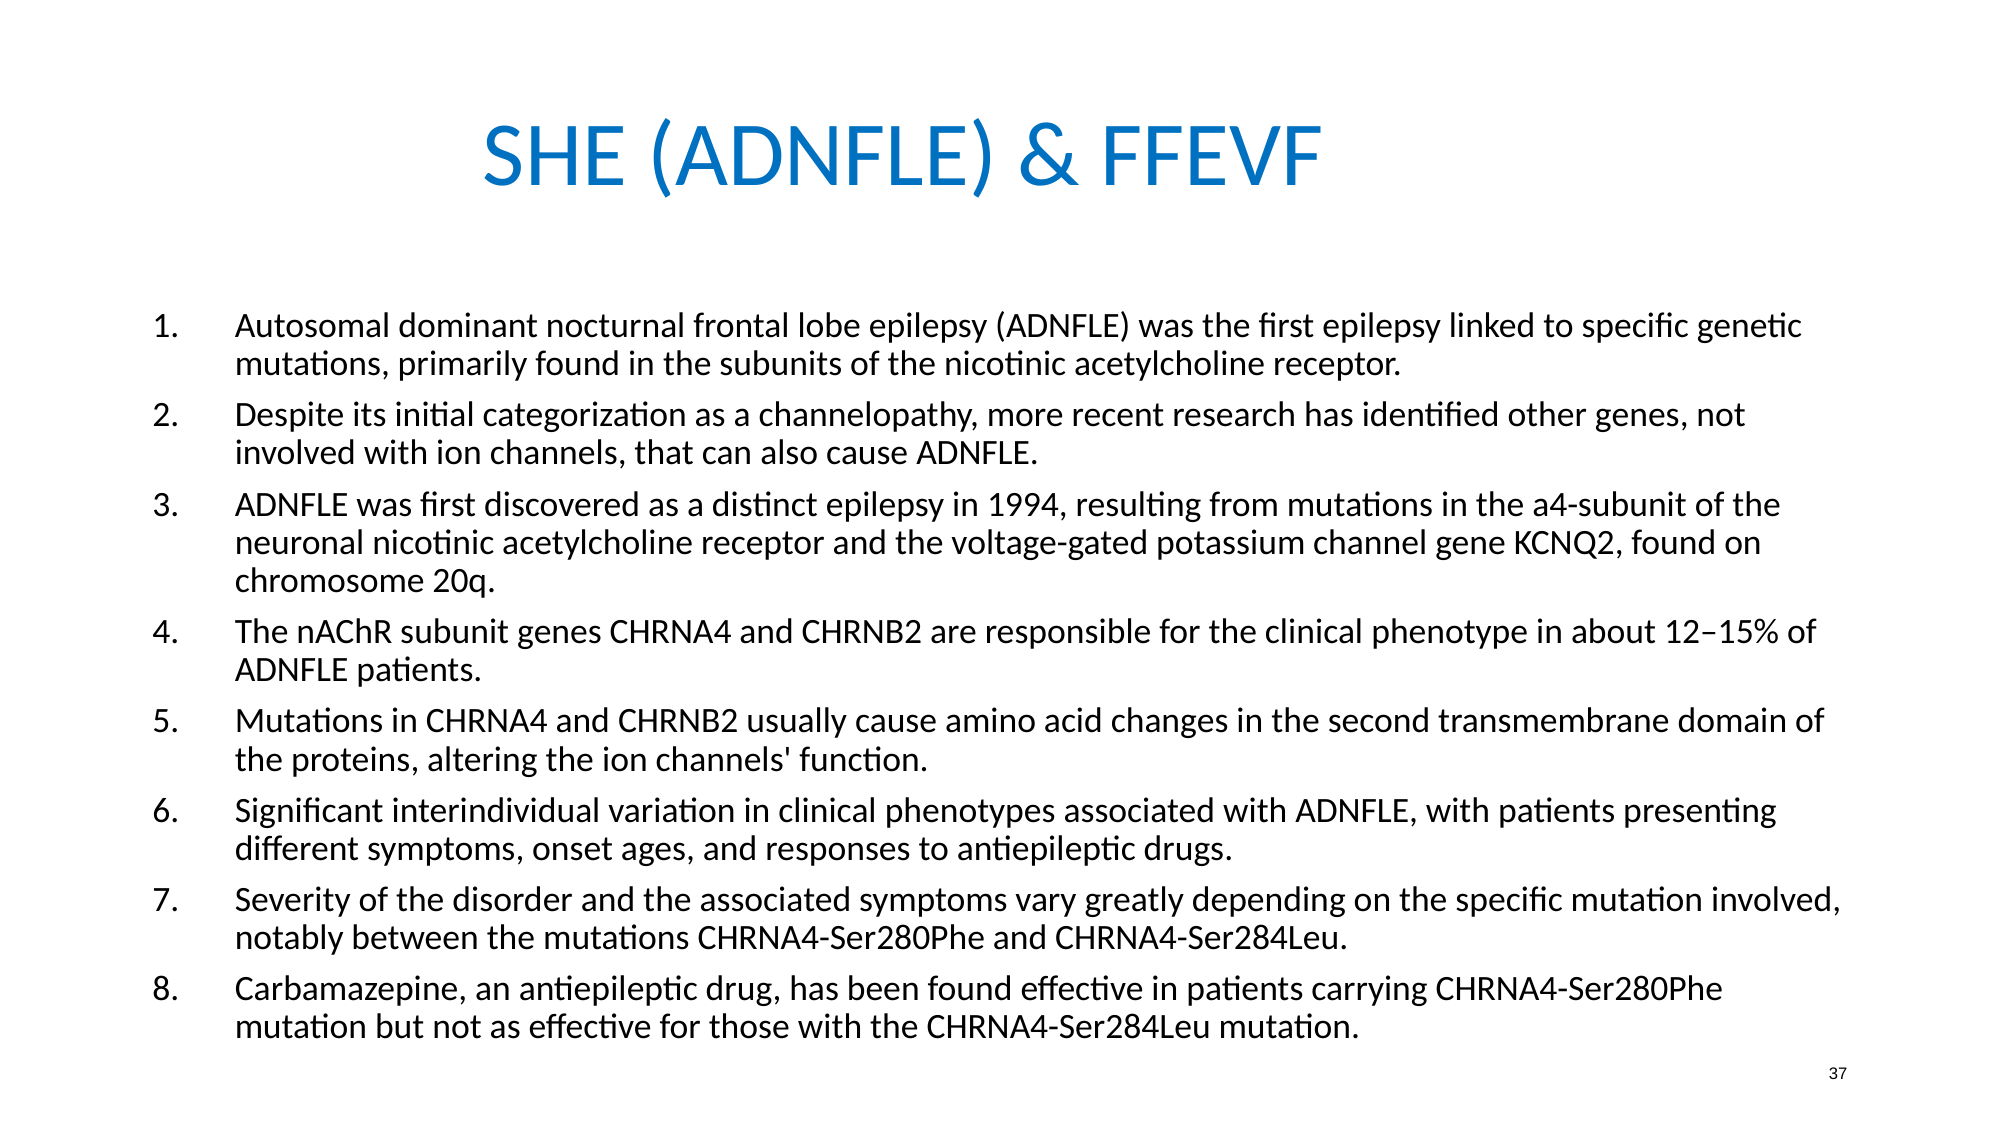

# Header
SHE (ADNFLE) & FFEVF
Autosomal dominant nocturnal frontal lobe epilepsy (ADNFLE) was the first epilepsy linked to specific genetic mutations, primarily found in the subunits of the nicotinic acetylcholine receptor.
Despite its initial categorization as a channelopathy, more recent research has identified other genes, not involved with ion channels, that can also cause ADNFLE.
ADNFLE was first discovered as a distinct epilepsy in 1994, resulting from mutations in the a4-subunit of the neuronal nicotinic acetylcholine receptor and the voltage-gated potassium channel gene KCNQ2, found on chromosome 20q.
The nAChR subunit genes CHRNA4 and CHRNB2 are responsible for the clinical phenotype in about 12–15% of ADNFLE patients.
Mutations in CHRNA4 and CHRNB2 usually cause amino acid changes in the second transmembrane domain of the proteins, altering the ion channels' function.
Significant interindividual variation in clinical phenotypes associated with ADNFLE, with patients presenting different symptoms, onset ages, and responses to antiepileptic drugs.
Severity of the disorder and the associated symptoms vary greatly depending on the specific mutation involved, notably between the mutations CHRNA4-Ser280Phe and CHRNA4-Ser284Leu.
Carbamazepine, an antiepileptic drug, has been found effective in patients carrying CHRNA4-Ser280Phe mutation but not as effective for those with the CHRNA4-Ser284Leu mutation.
37